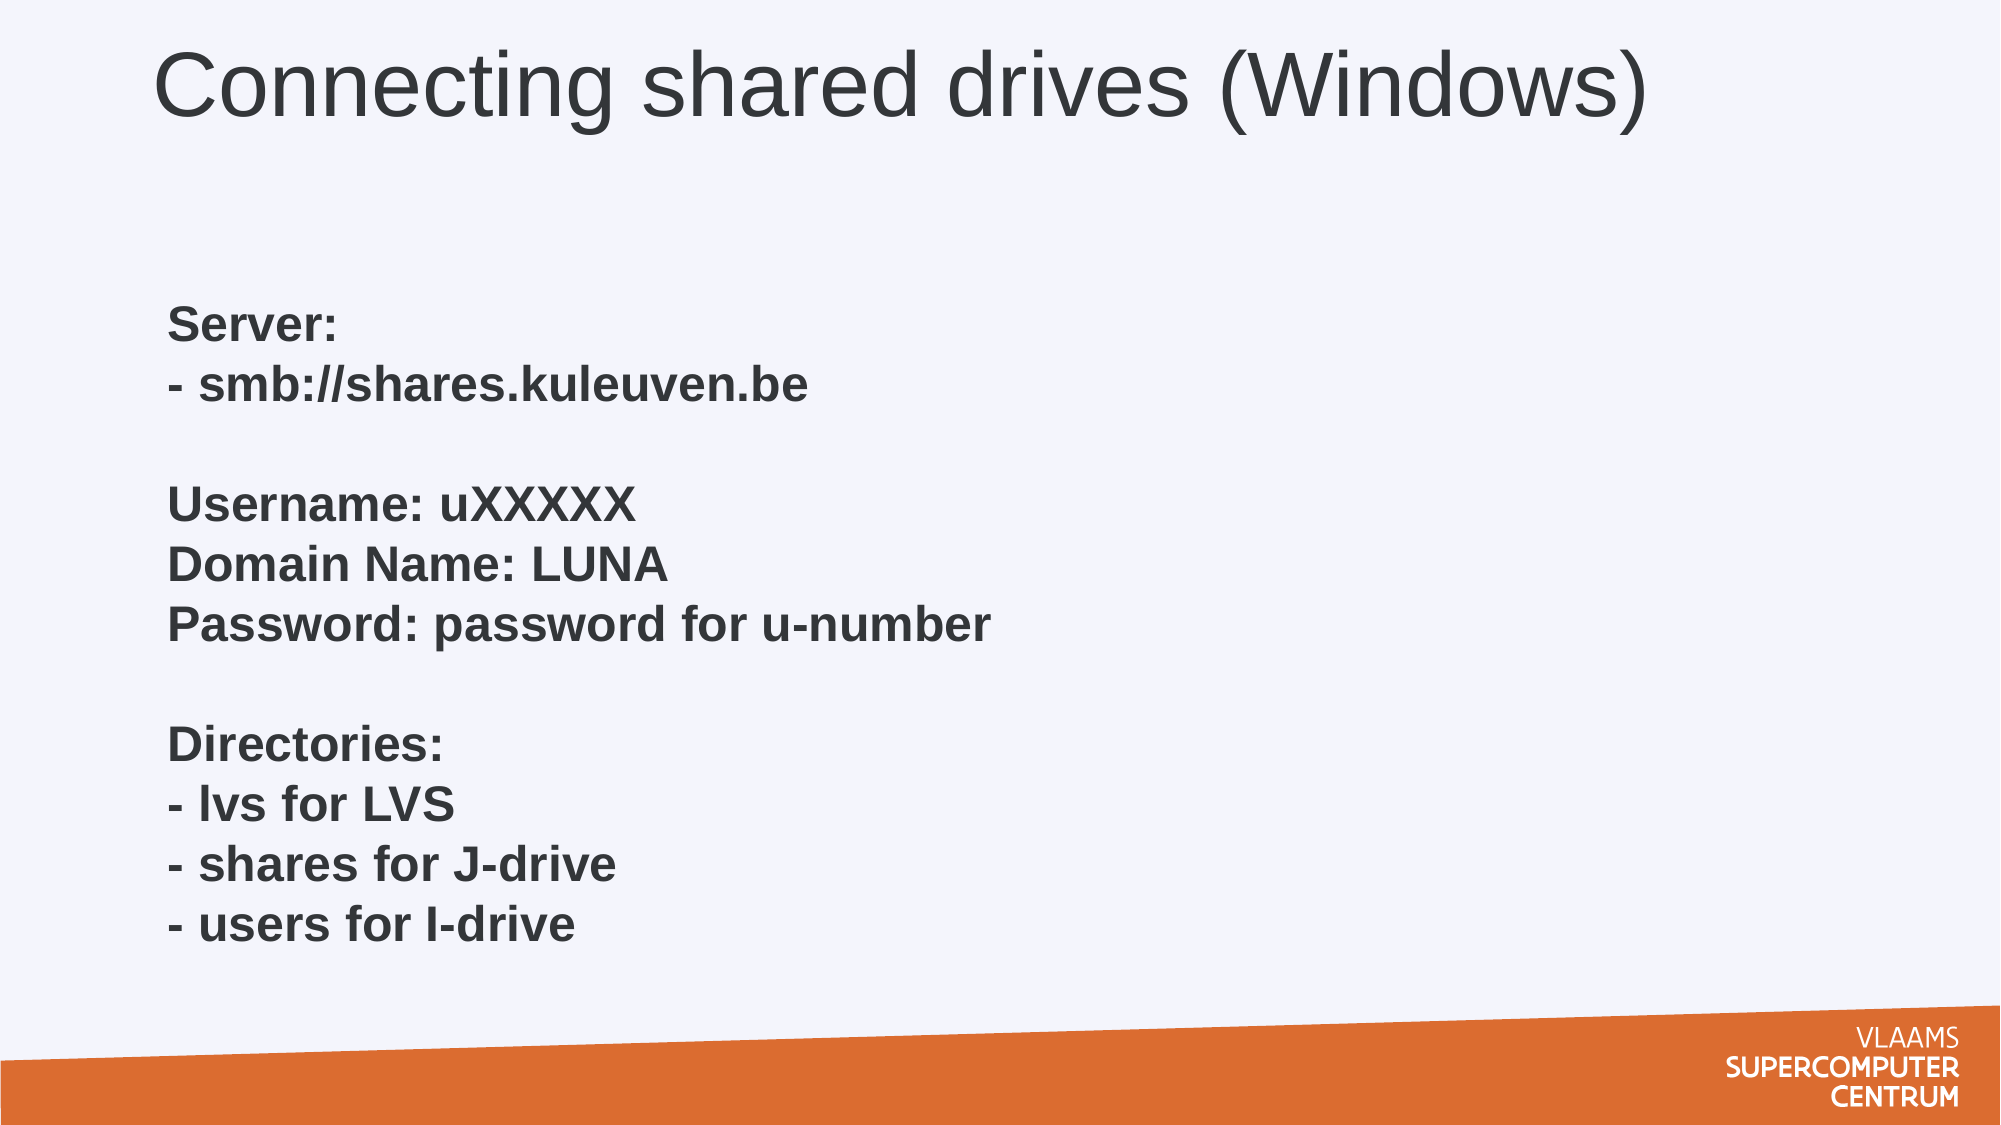

# Connecting shared drives (Windows)

    Server:
    - smb://shares.kuleuven.be

    Username: uXXXXX
    Domain Name: LUNA
    Password: password for u-number

    Directories:
    - lvs for LVS
    - shares for J-drive
    - users for I-drive